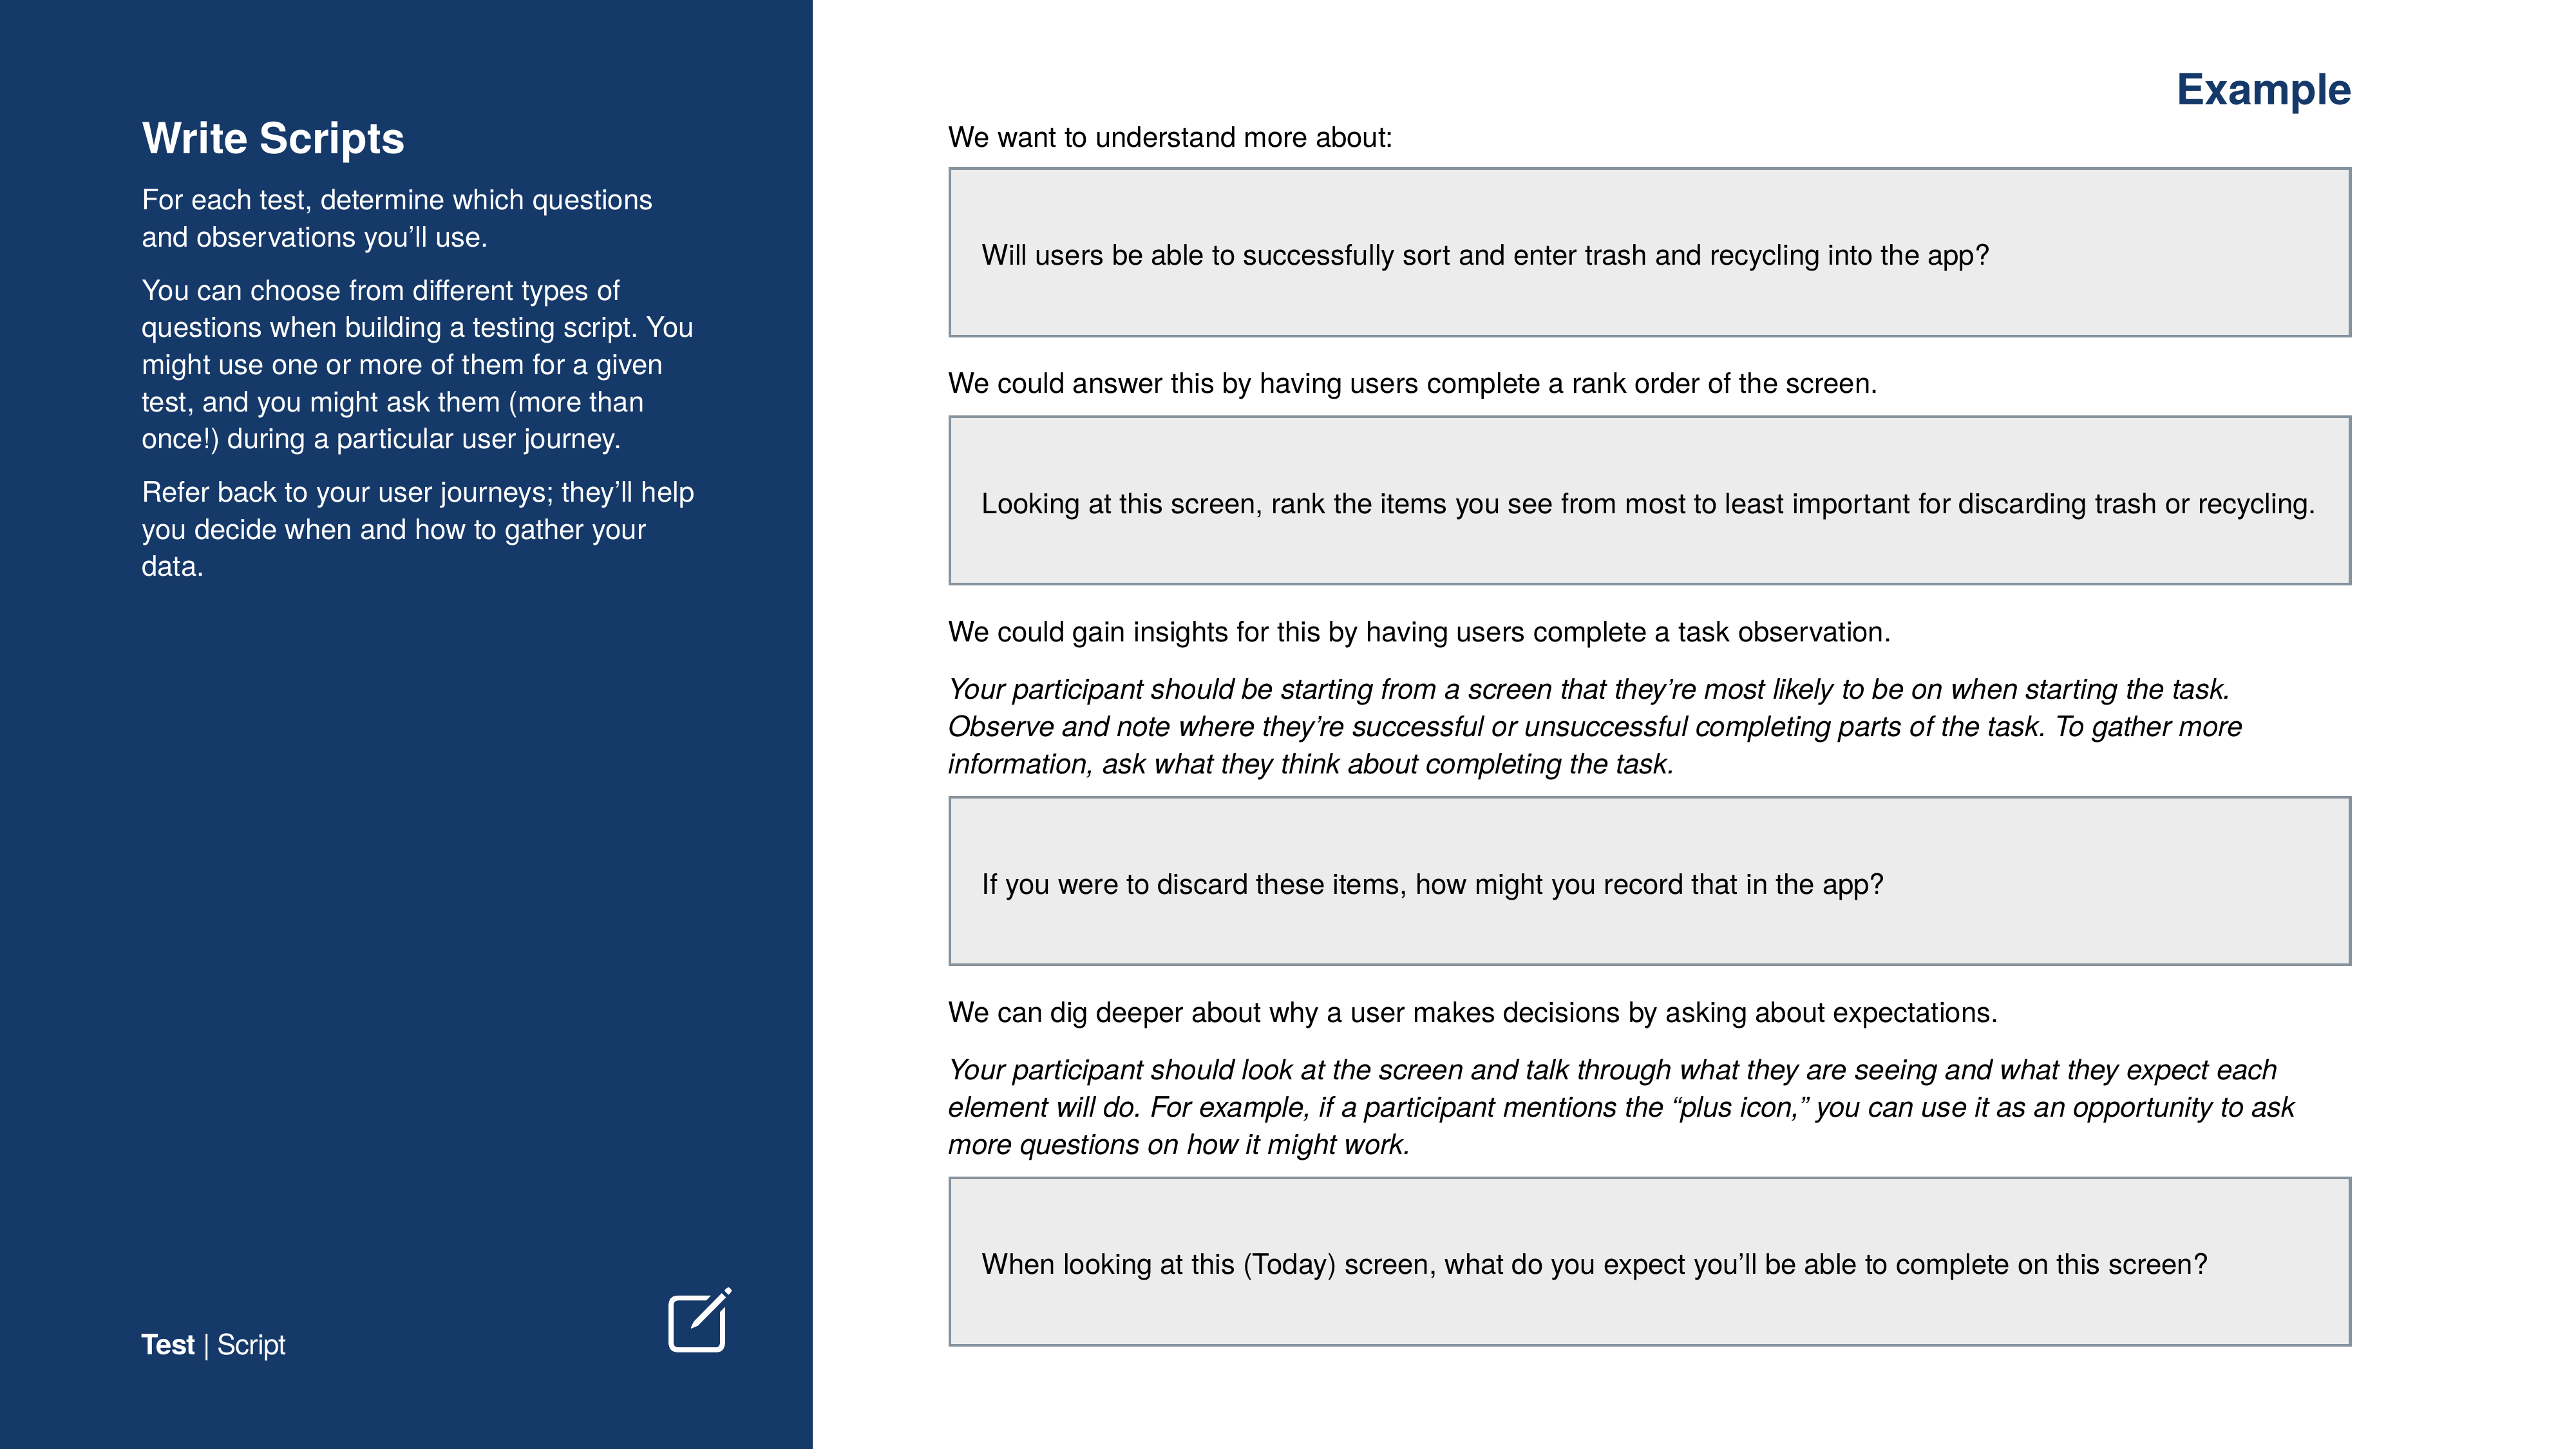

Example
We could answer this by having users complete a rank order of the screen.
Looking at this screen, rank the items you see from most to least important for discarding trash or recycling.
We could gain insights for this by having users complete a task observation.
Your participant should be starting from a screen that they’re most likely to be on when starting the task. Observe and note where they’re successful or unsuccessful completing parts of the task. To gather more information, ask what they think about completing the task.
If you were to discard these items, how might you record that in the app?
We can dig deeper about why a user makes decisions by asking about expectations.
Your participant should look at the screen and talk through what they are seeing and what they expect each element will do. For example, if a participant mentions the “plus icon,” you can use it as an opportunity to ask more questions on how it might work.
When looking at this (Today) screen, what do you expect you’ll be able to complete on this screen?
Write Scripts
For each test, determine which questions and observations you’ll use.
You can choose from different types of questions when building a testing script. You might use one or more of them for a given test, and you might ask them (more than once!) during a particular user journey.
Refer back to your user journeys; they’ll help you decide when and how to gather your data.
We want to understand more about:
Will users be able to successfully sort and enter trash and recycling into the app?
Test | Script
108